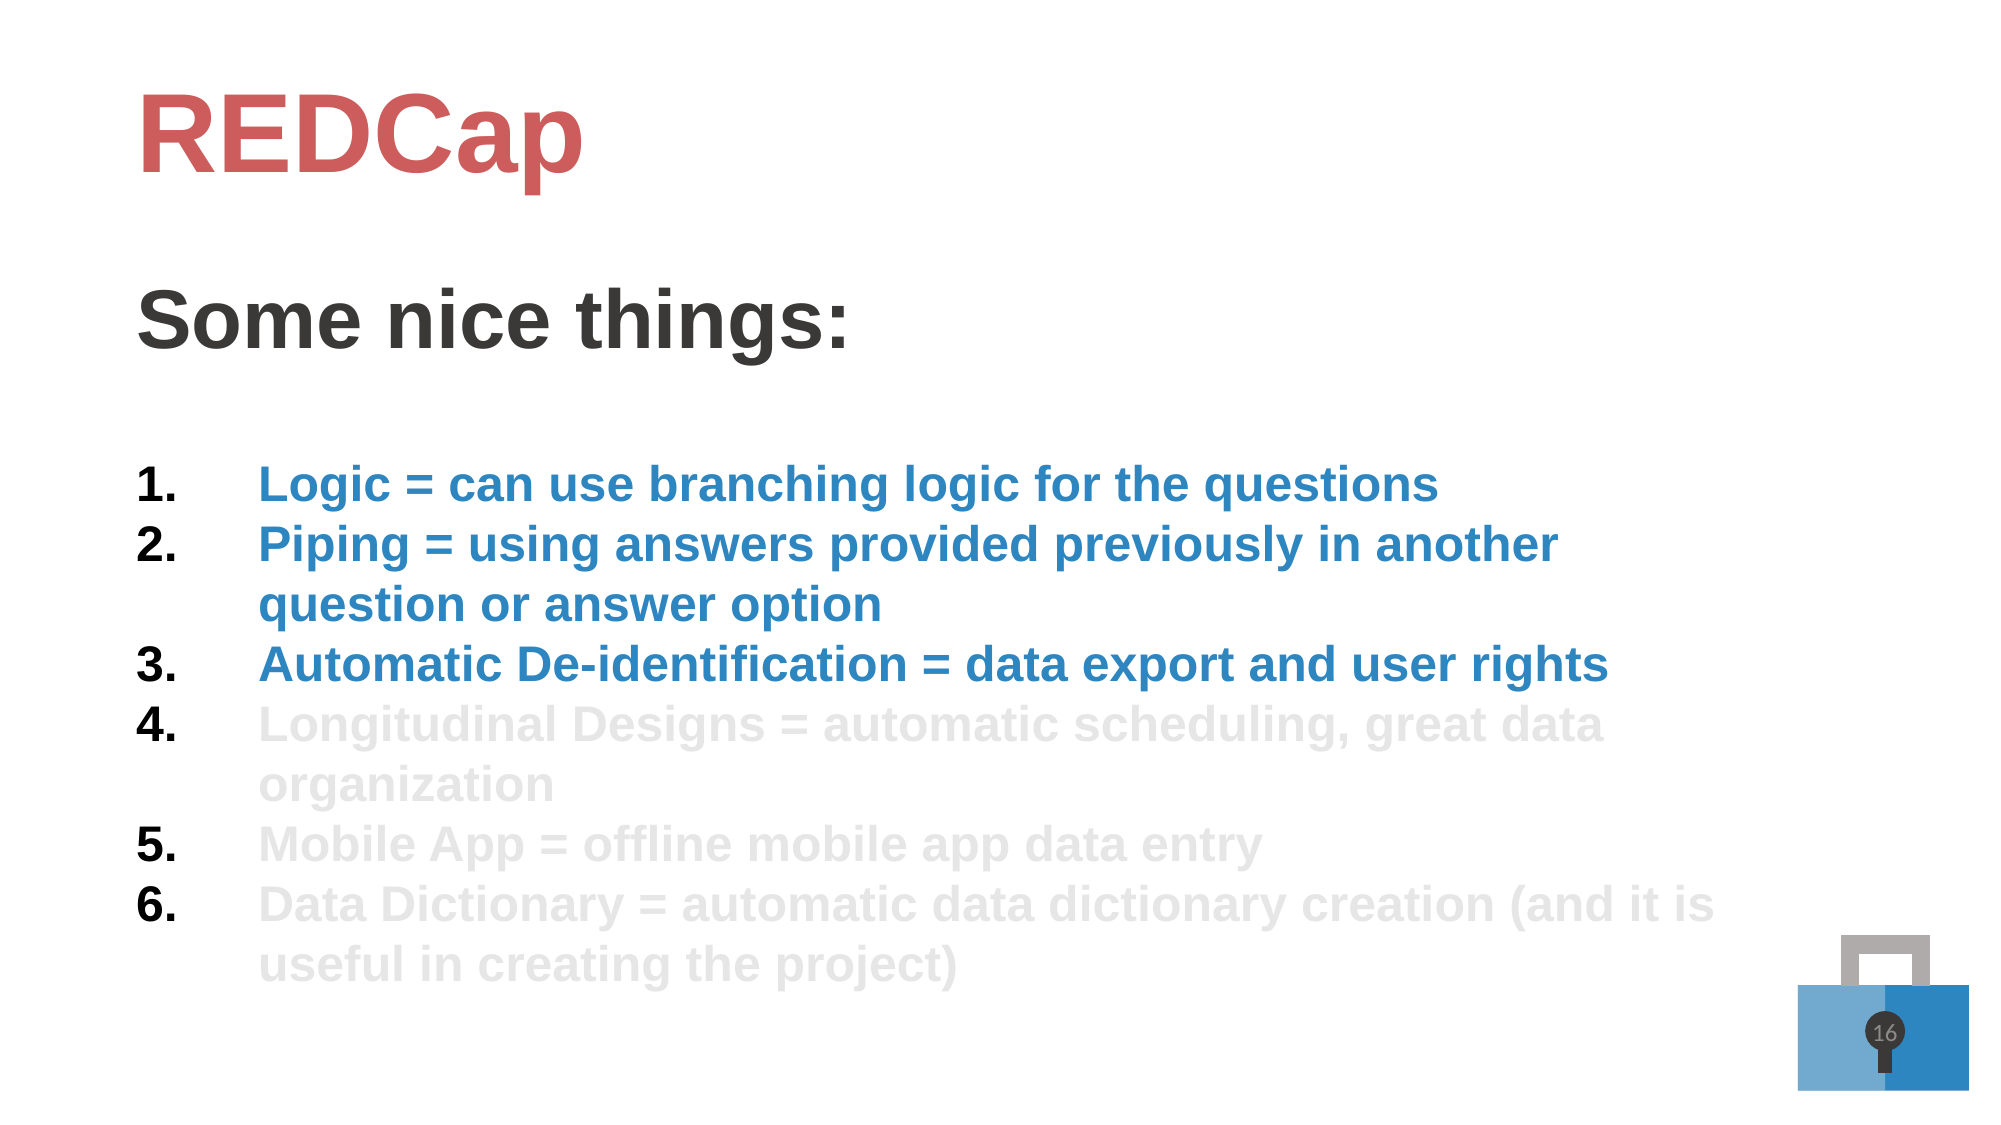

# REDCap
Some nice things:
Logic = can use branching logic for the questions
Piping = using answers provided previously in another question or answer option
Automatic De-identification = data export and user rights
Longitudinal Designs = automatic scheduling, great data organization
Mobile App = offline mobile app data entry
Data Dictionary = automatic data dictionary creation (and it is useful in creating the project)

16